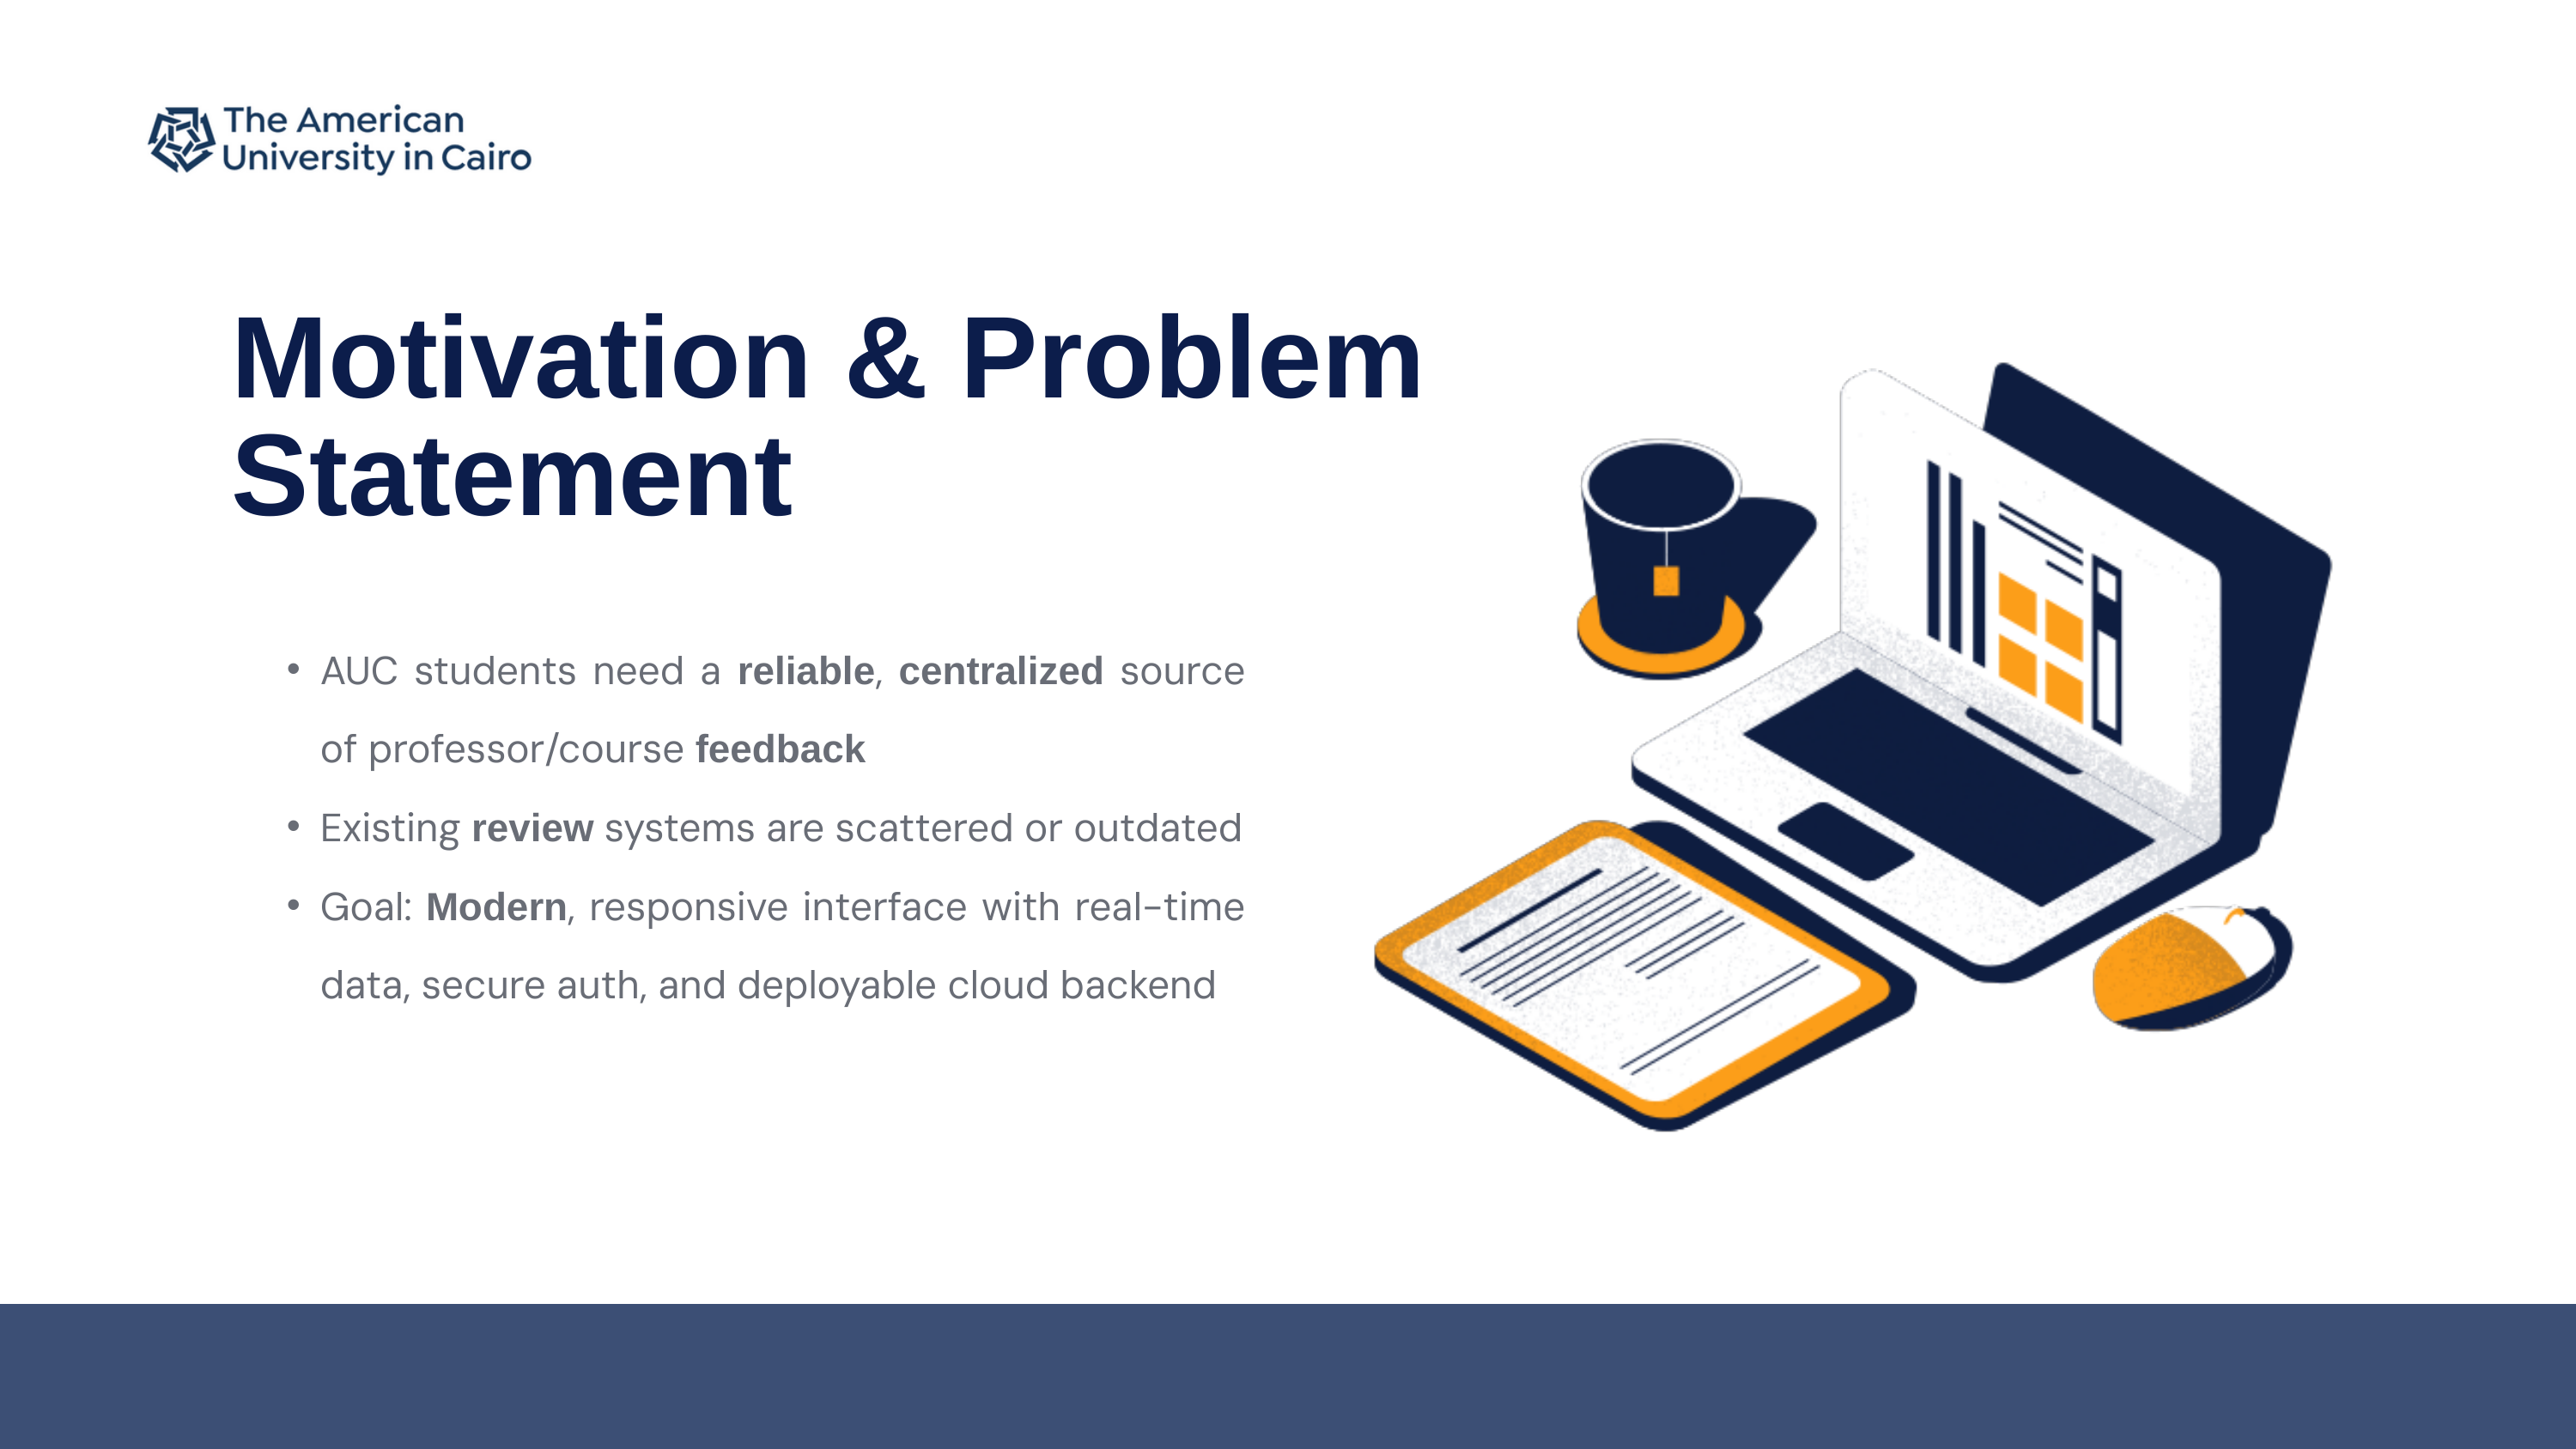

Motivation & Problem Statement

AUC students need a reliable, centralized source of professor/course feedback
Existing review systems are scattered or outdated
Goal: Modern, responsive interface with real-time data, secure auth, and deployable cloud backend